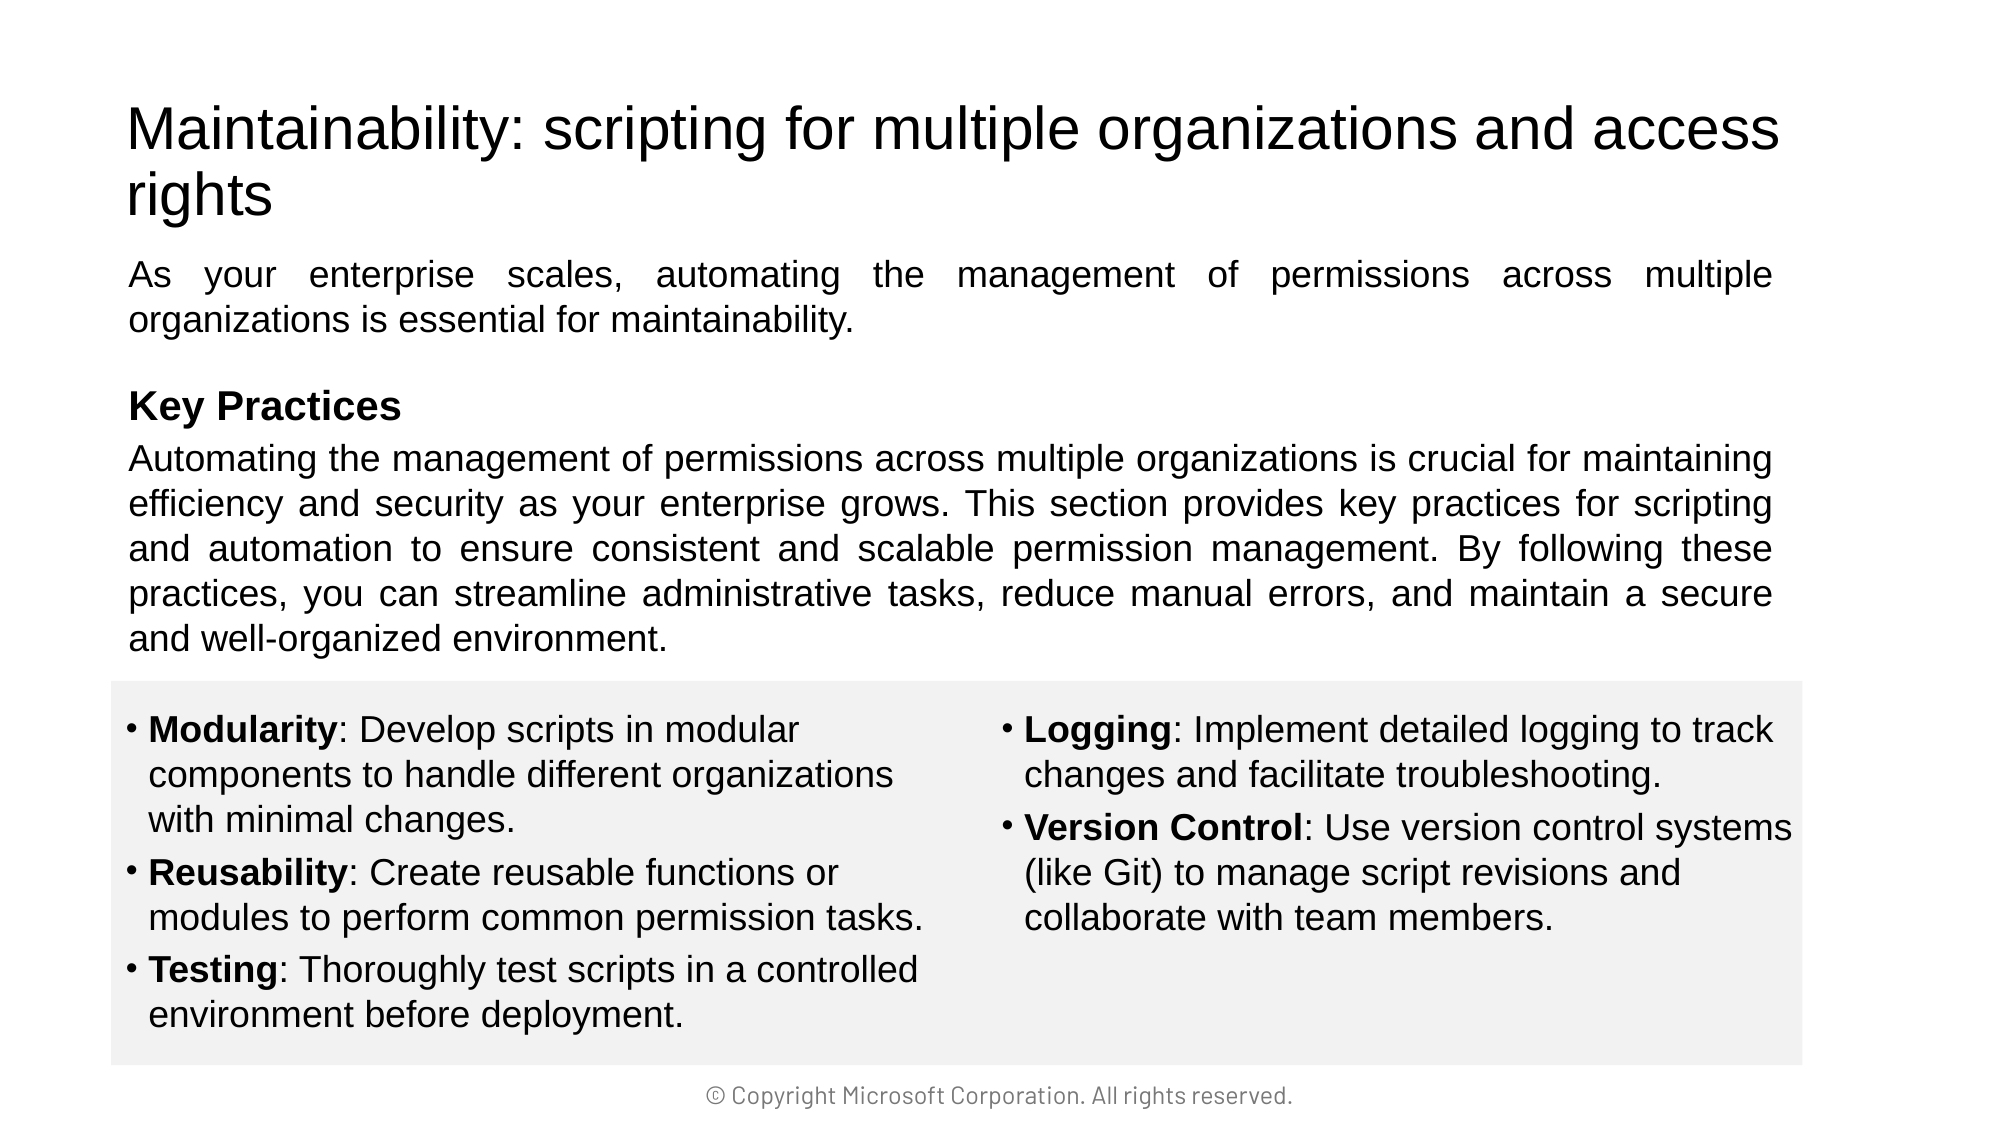

Maintainability: scripting for multiple organizations and access rights
As your enterprise scales, automating the management of permissions across multiple organizations is essential for maintainability.
Key Practices
Automating the management of permissions across multiple organizations is crucial for maintaining efficiency and security as your enterprise grows. This section provides key practices for scripting and automation to ensure consistent and scalable permission management. By following these practices, you can streamline administrative tasks, reduce manual errors, and maintain a secure and well-organized environment.

Modularity: Develop scripts in modular components to handle different organizations with minimal changes.
Reusability: Create reusable functions or modules to perform common permission tasks.
Testing: Thoroughly test scripts in a controlled environment before deployment.
Logging: Implement detailed logging to track changes and facilitate troubleshooting.
Version Control: Use version control systems (like Git) to manage script revisions and collaborate with team members.
© Copyright Microsoft Corporation. All rights reserved.